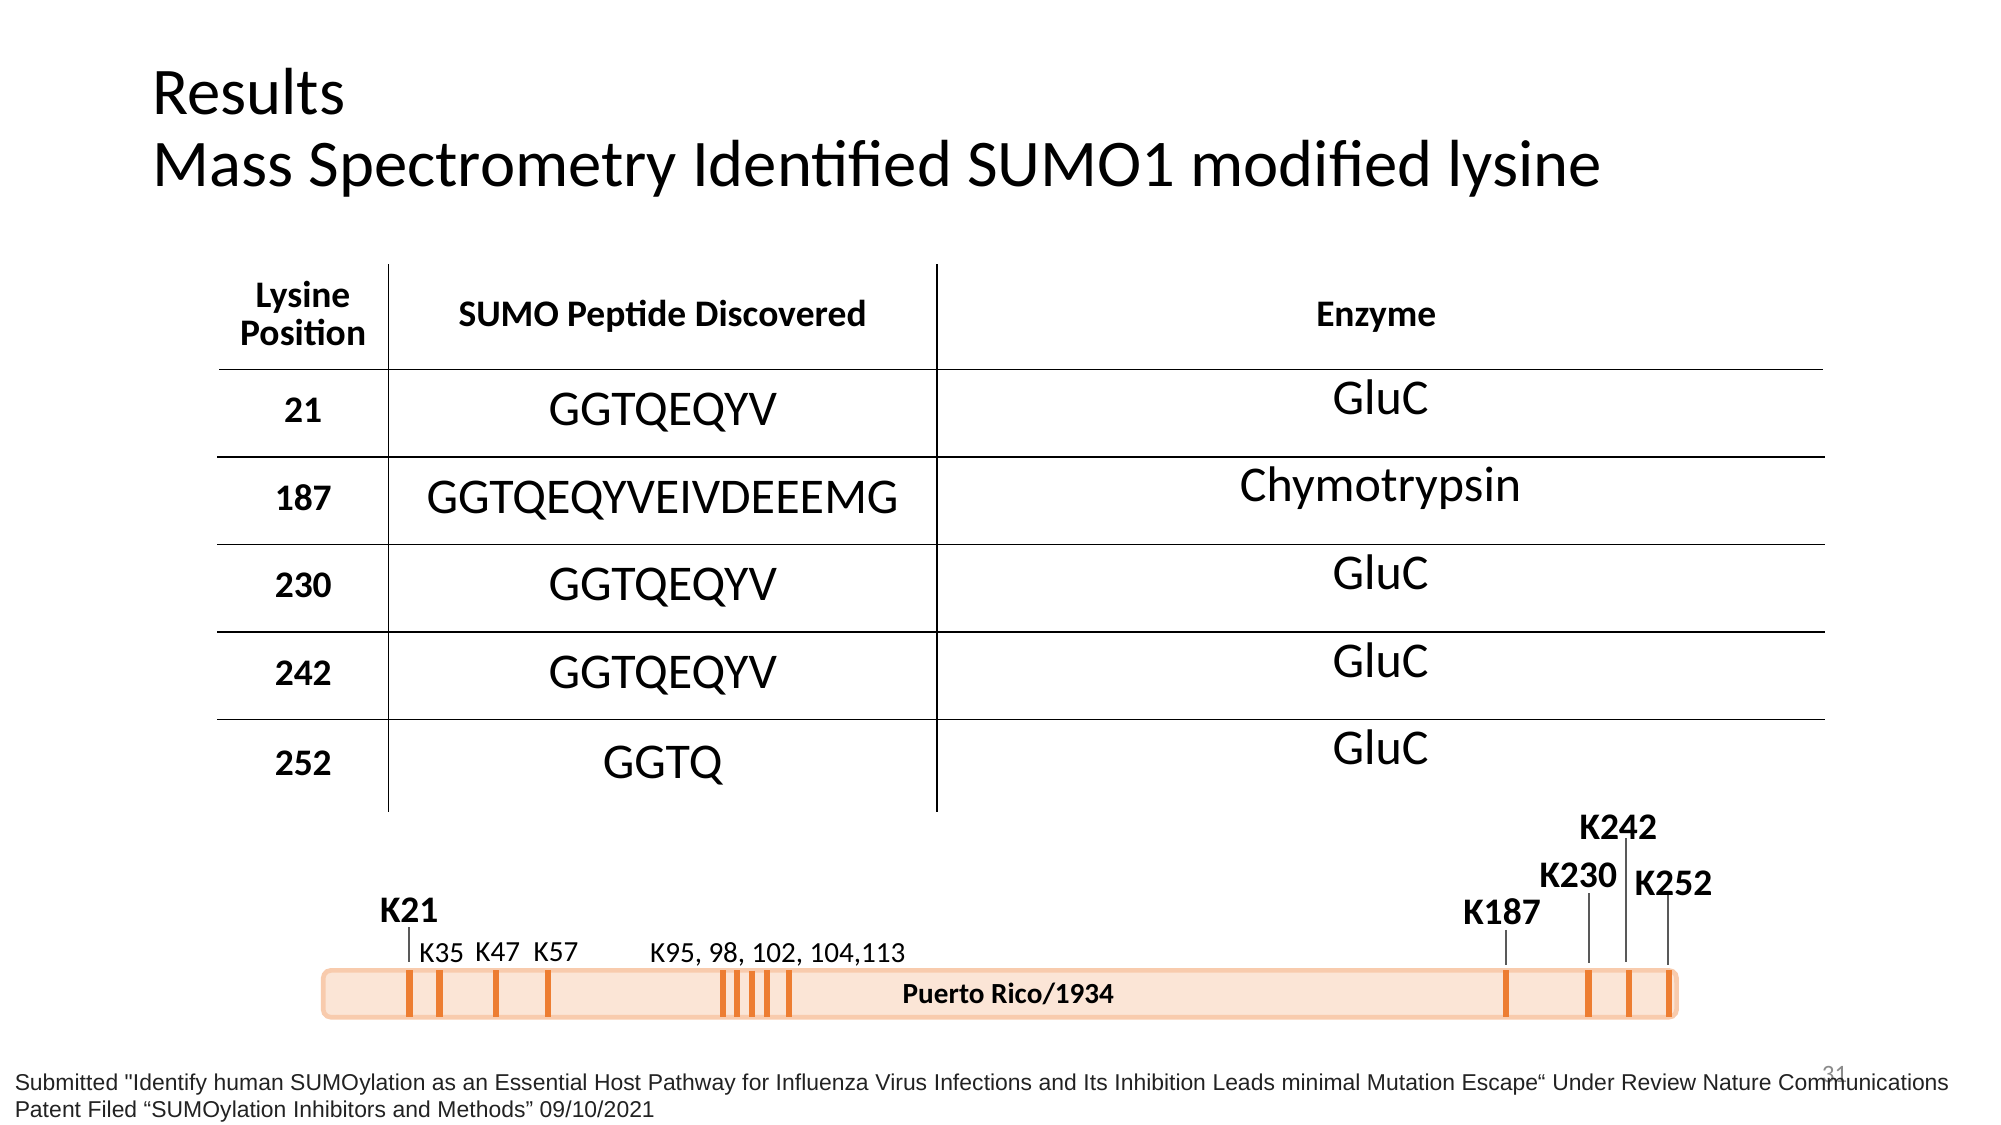

# Results Mass Spectrometry Identified SUMO1 modified lysine
| Lysine Position | SUMO Peptide Discovered | Enzyme |
| --- | --- | --- |
| 21 | GGTQEQYV | GluC |
| 187 | GGTQEQYVEIVDEEEMG | Chymotrypsin |
| 230 | GGTQEQYV | GluC |
| 242 | GGTQEQYV | GluC |
| 252 | GGTQ | GluC |
K242
K230
K252
K21
K187
K47
K57
K95, 98, 102, 104,113
K35
Puerto Rico/1934

31
Submitted "Identify human SUMOylation as an Essential Host Pathway for Influenza Virus Infections and Its Inhibition Leads minimal Mutation Escape“ Under Review Nature Communications
Patent Filed “SUMOylation Inhibitors and Methods” 09/10/2021